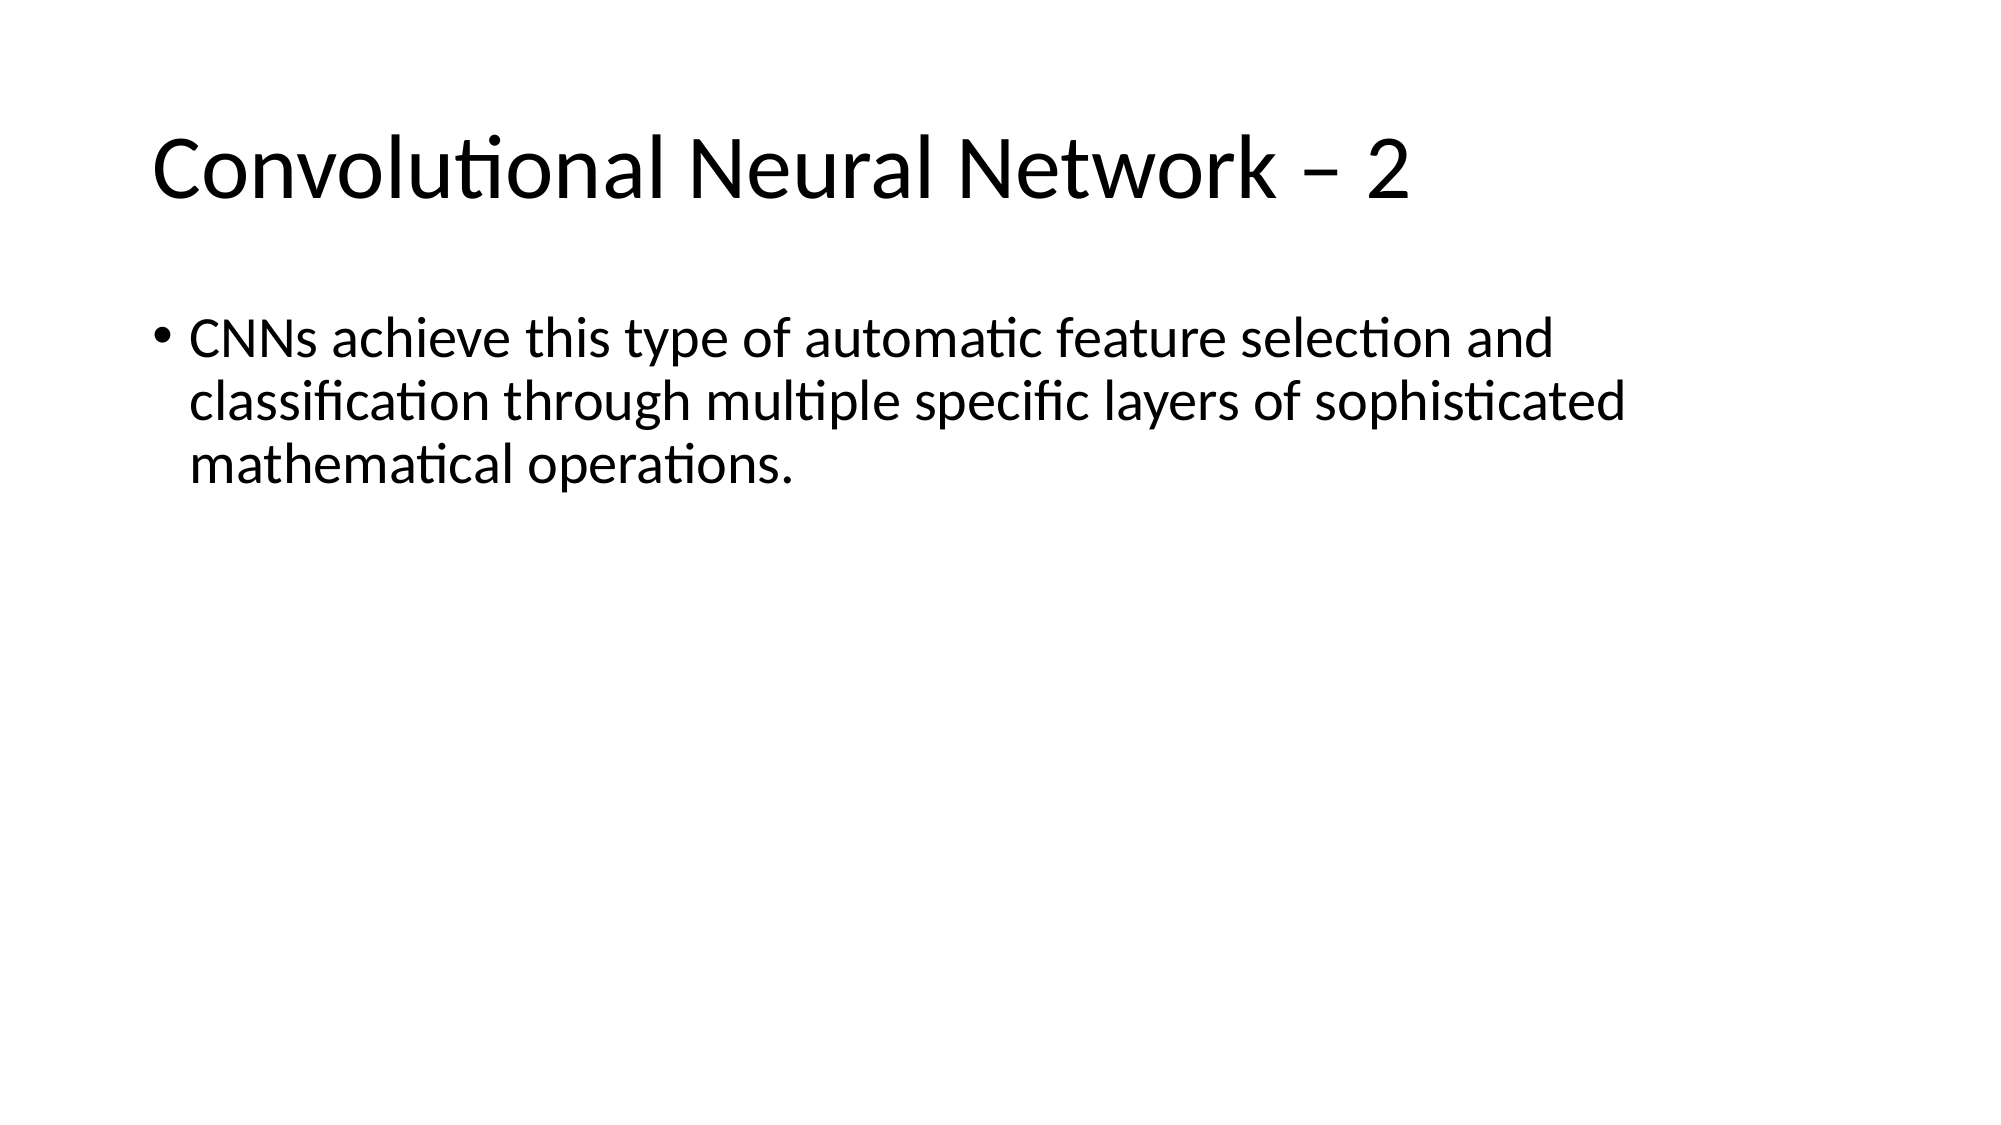

# Convolutional Neural Network – 2
CNNs achieve this type of automatic feature selection and classification through multiple specific layers of sophisticated mathematical operations.